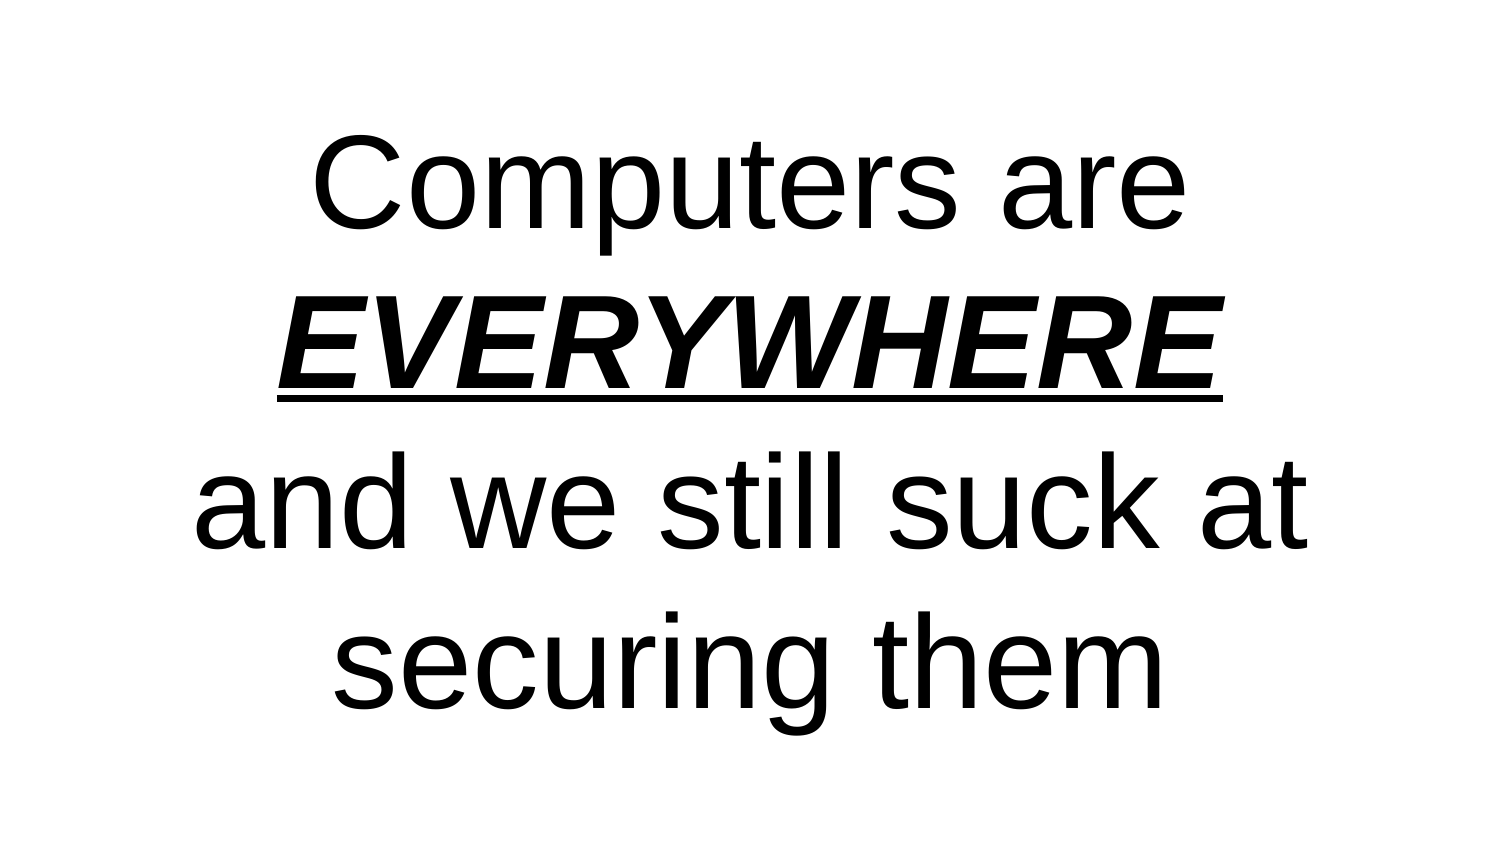

# Computers are EVERYWHERE
and we still suck at securing them